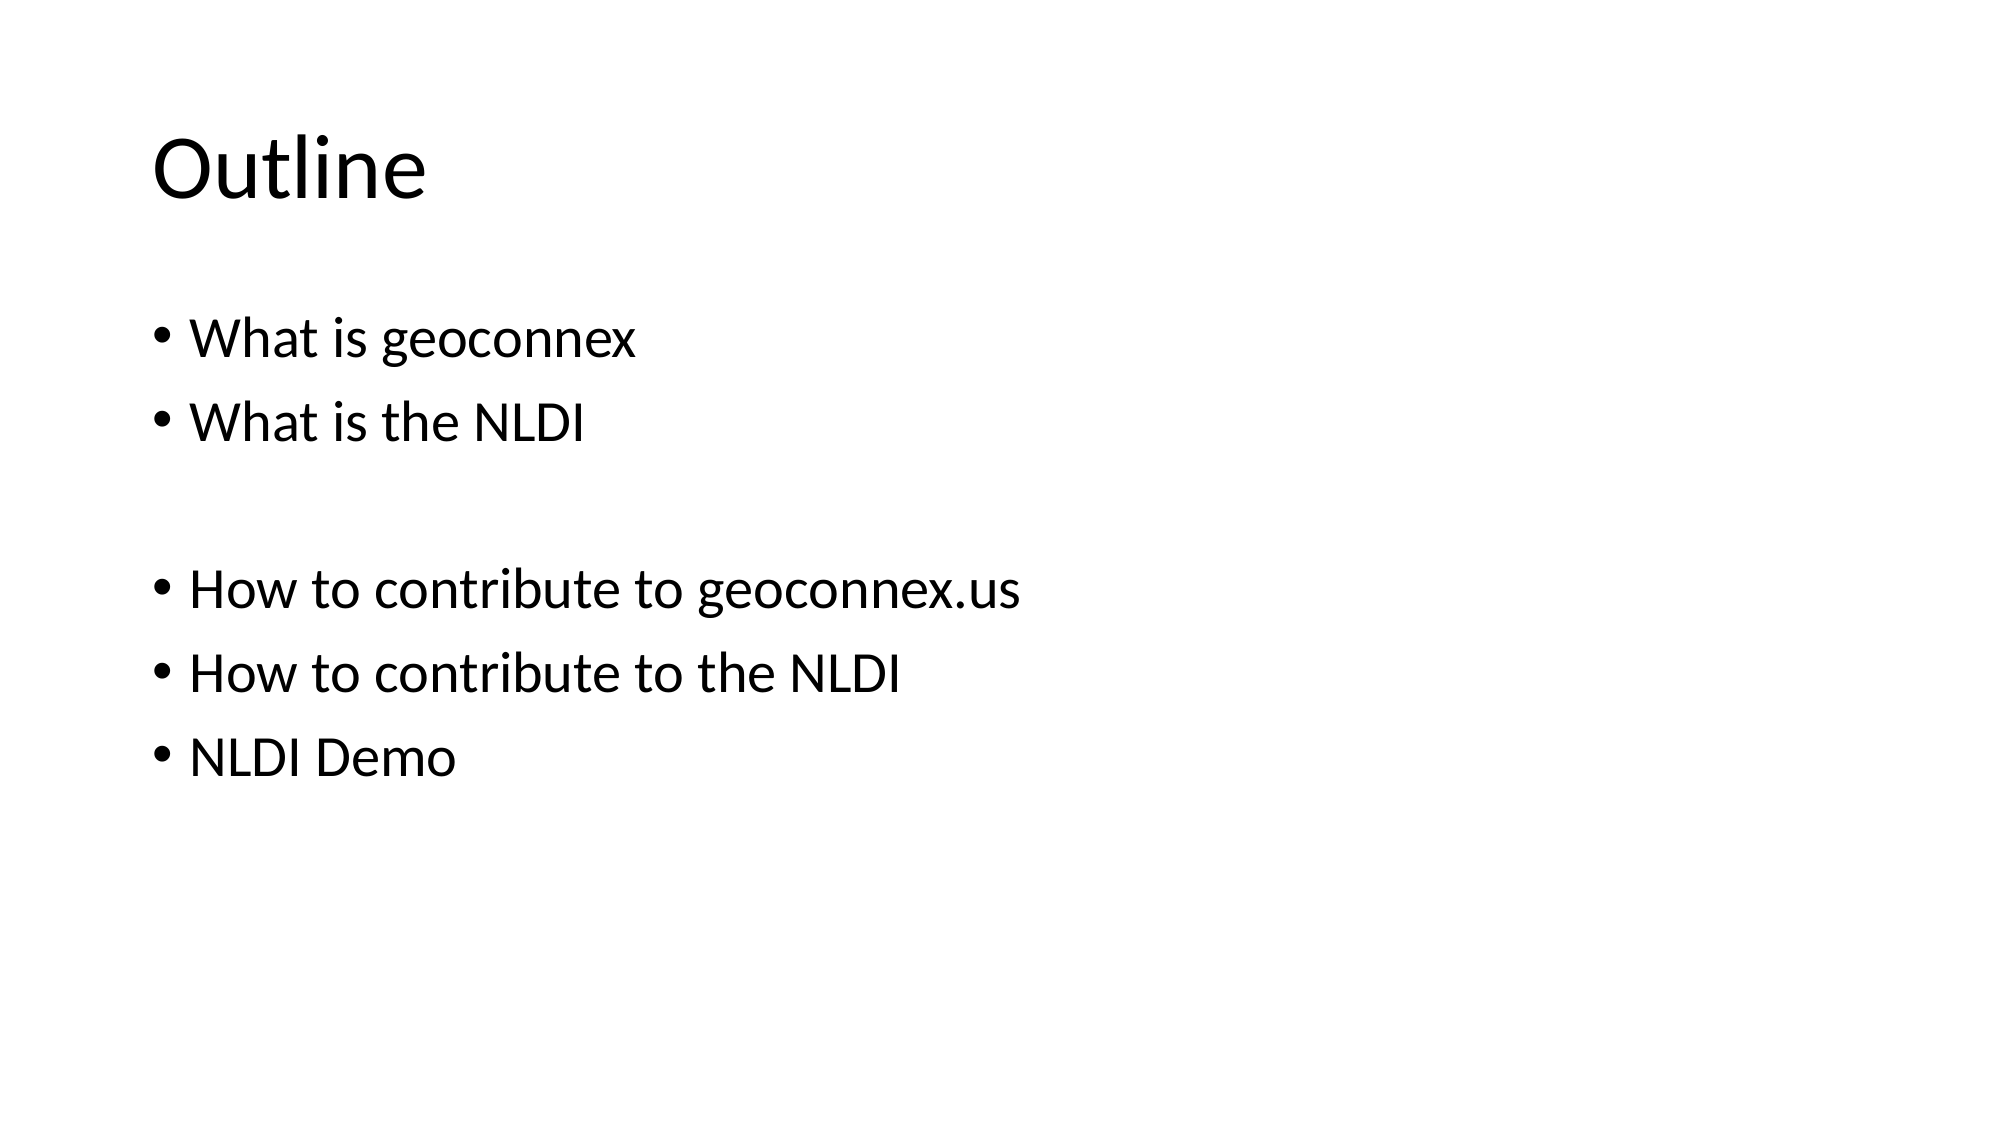

# Outline
What is geoconnex
What is the NLDI

How to contribute to geoconnex.us
How to contribute to the NLDI
NLDI Demo